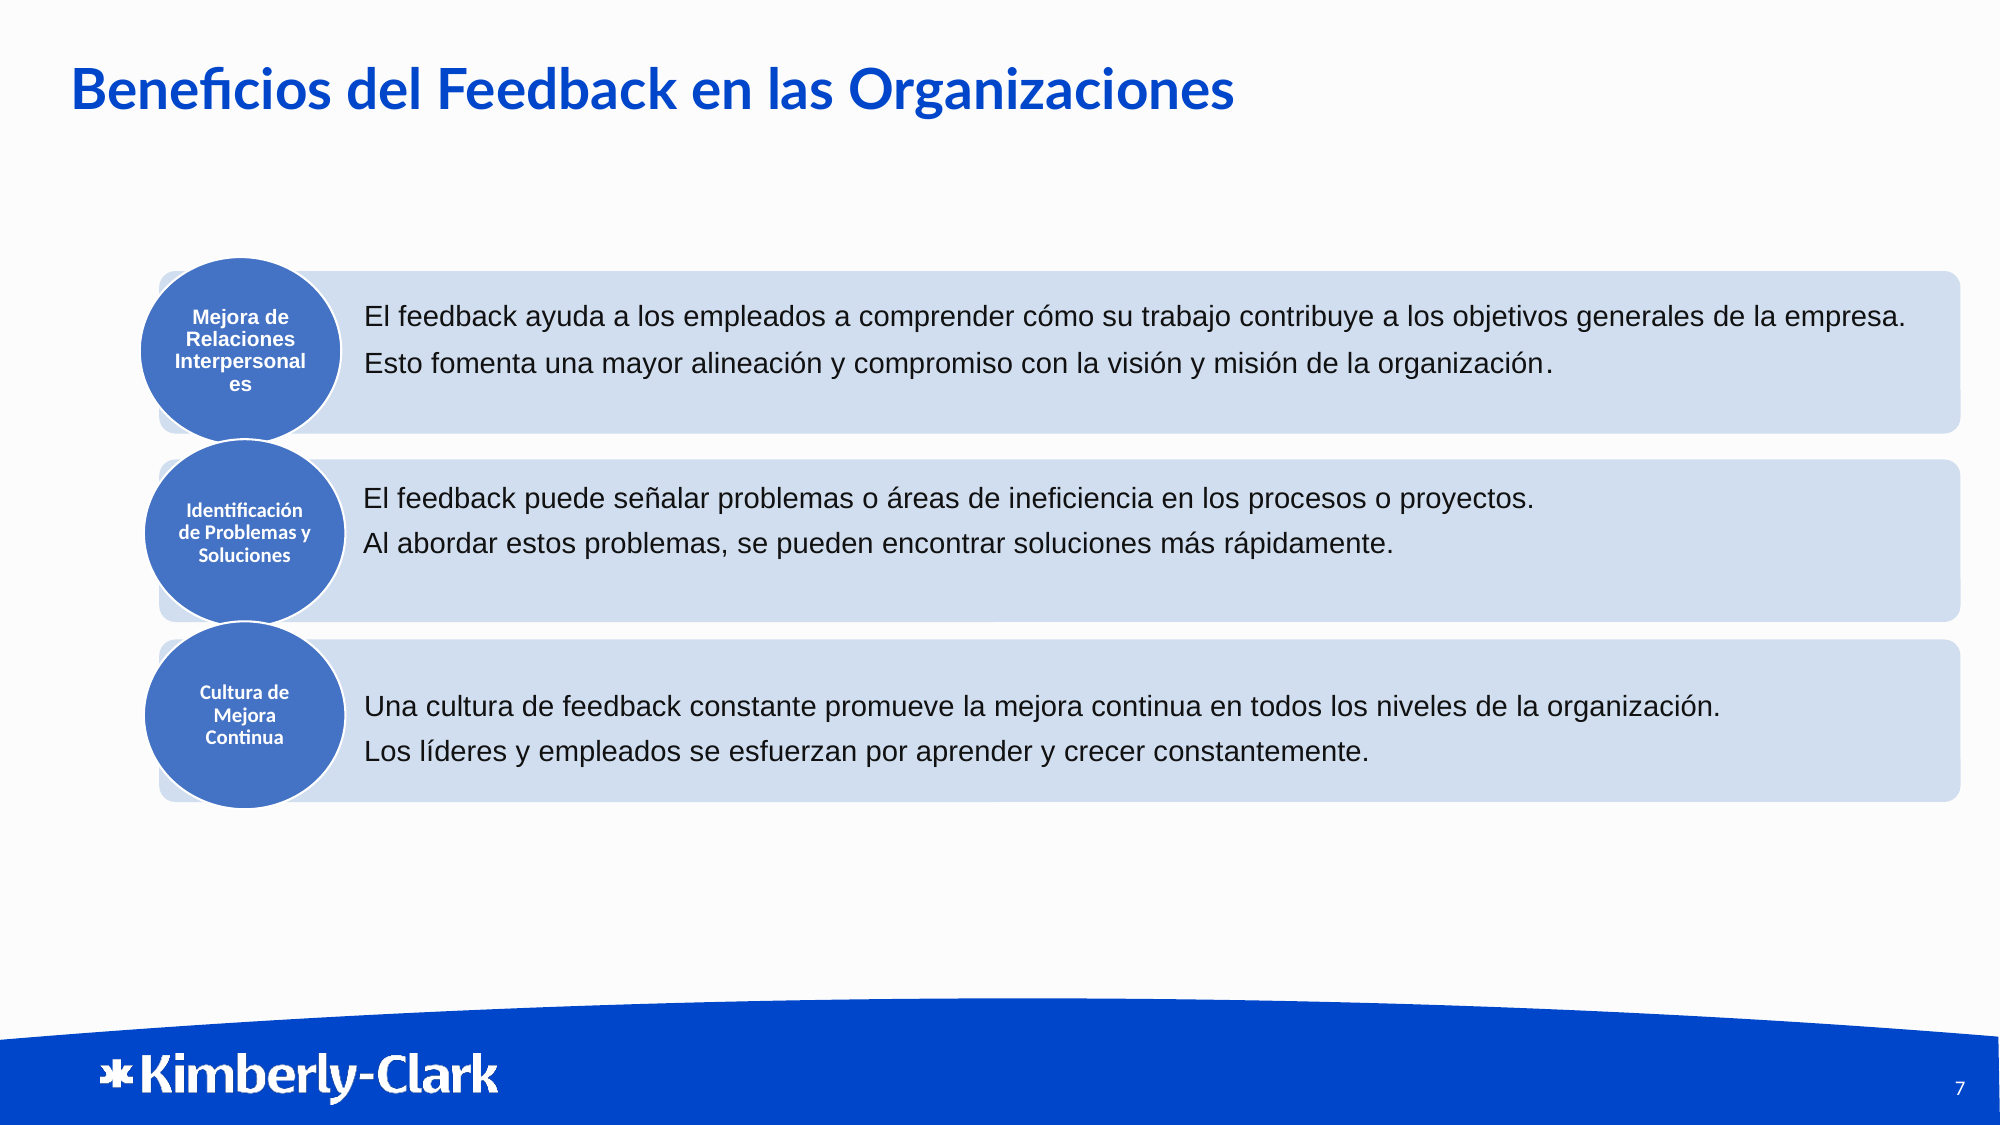

# Beneficios del Feedback en las Organizaciones

Mejora de Relaciones Interpersonales
El feedback ayuda a los empleados a comprender cómo su trabajo contribuye a los objetivos generales de la empresa.
Esto fomenta una mayor alineación y compromiso con la visión y misión de la organización.
El feedback puede señalar problemas o áreas de ineficiencia en los procesos o proyectos.
Al abordar estos problemas, se pueden encontrar soluciones más rápidamente.
Una cultura de feedback constante promueve la mejora continua en todos los niveles de la organización.
Los líderes y empleados se esfuerzan por aprender y crecer constantemente.

Identificación de Problemas y Soluciones

Cultura de Mejora Continua